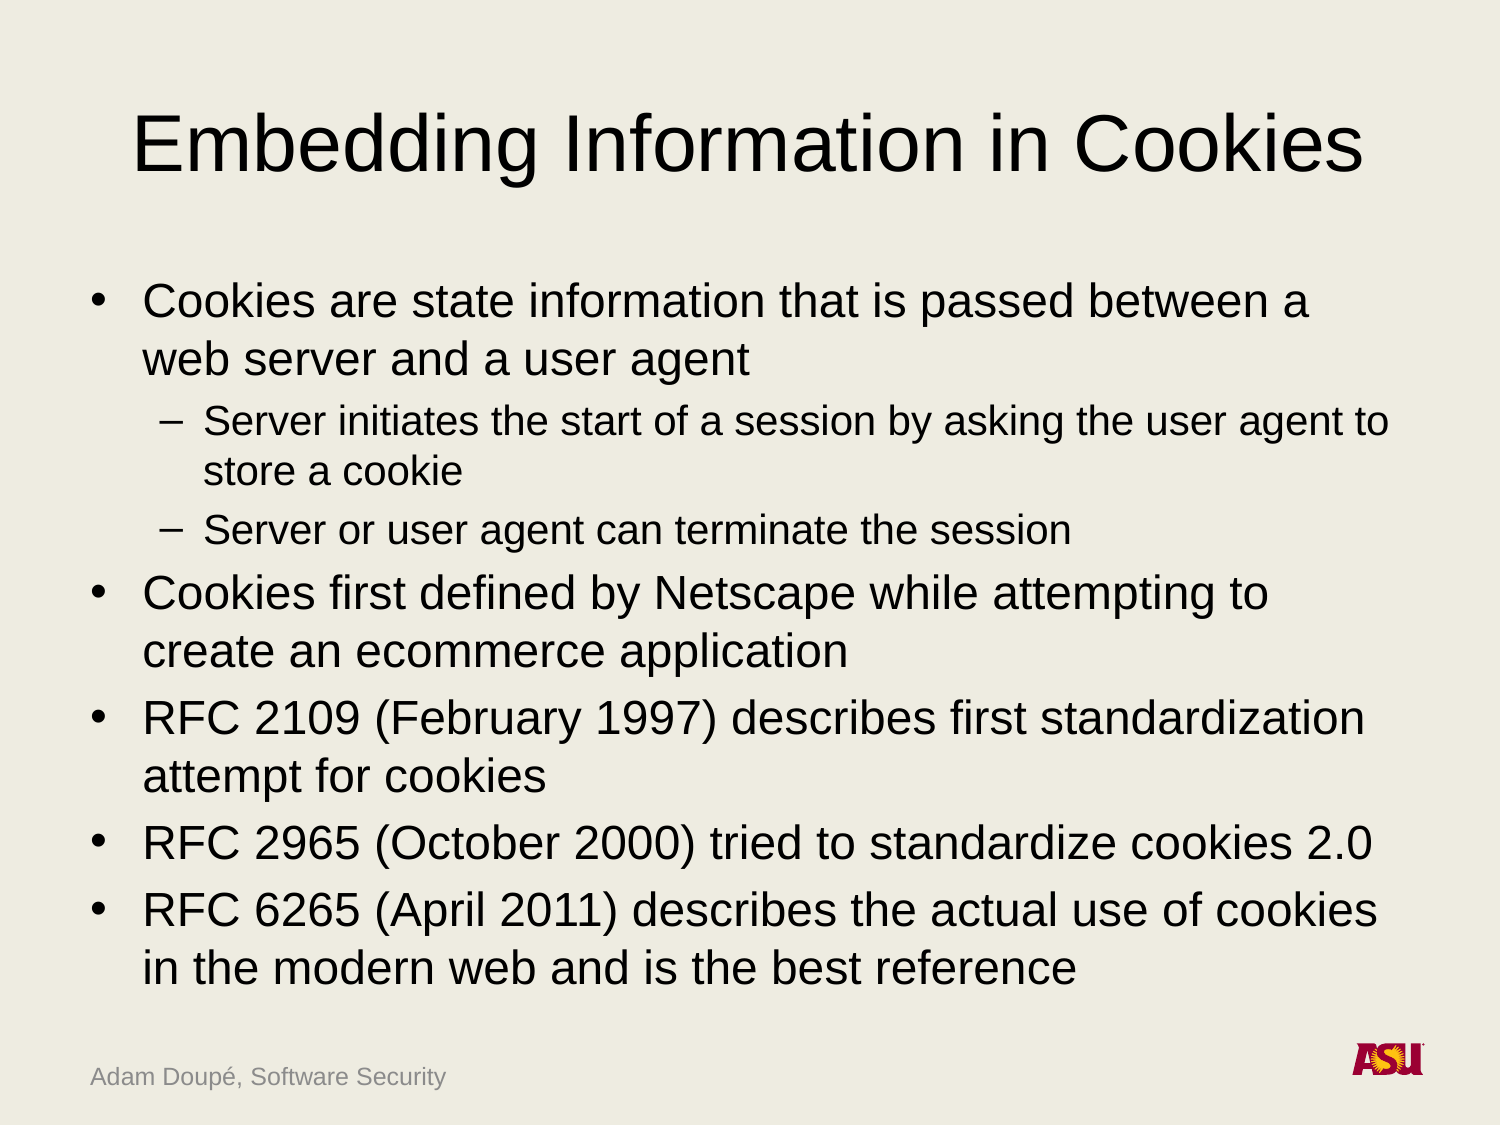

# Embedding Information in Cookies
Cookies are state information that is passed between a web server and a user agent
Server initiates the start of a session by asking the user agent to store a cookie
Server or user agent can terminate the session
Cookies first defined by Netscape while attempting to create an ecommerce application
RFC 2109 (February 1997) describes first standardization attempt for cookies
RFC 2965 (October 2000) tried to standardize cookies 2.0
RFC 6265 (April 2011) describes the actual use of cookies in the modern web and is the best reference